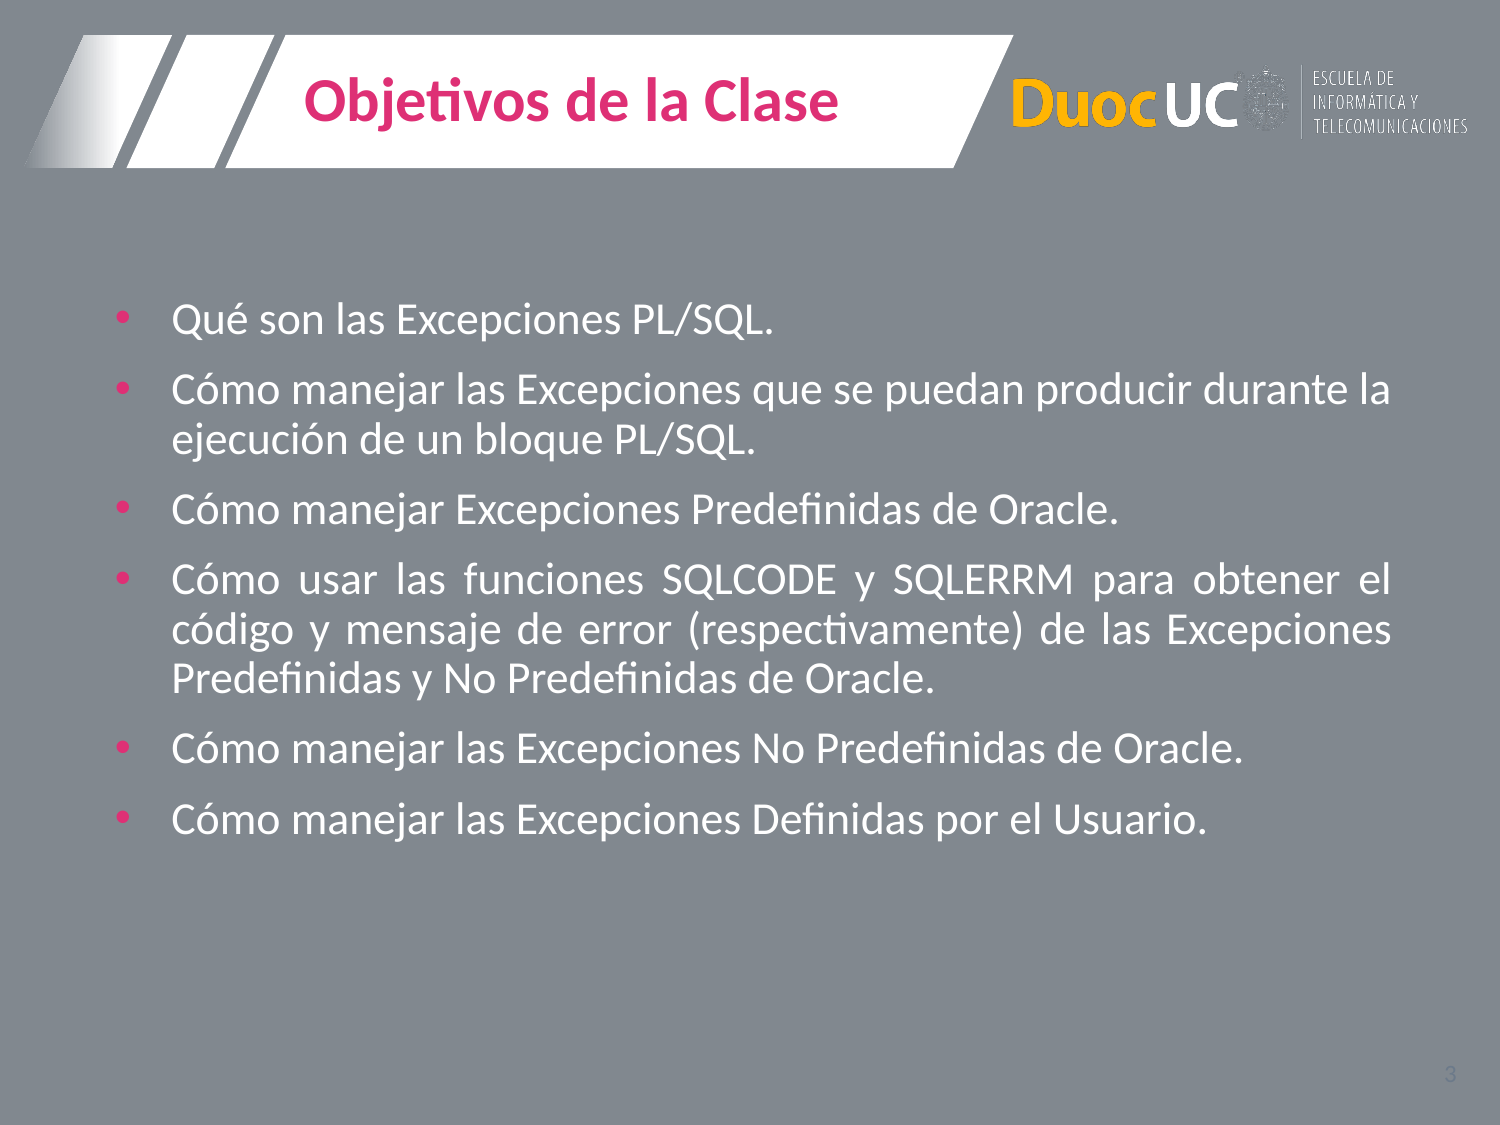

# Objetivos de la Clase
Qué son las Excepciones PL/SQL.
Cómo manejar las Excepciones que se puedan producir durante la ejecución de un bloque PL/SQL.
Cómo manejar Excepciones Predefinidas de Oracle.
Cómo usar las funciones SQLCODE y SQLERRM para obtener el código y mensaje de error (respectivamente) de las Excepciones Predefinidas y No Predefinidas de Oracle.
Cómo manejar las Excepciones No Predefinidas de Oracle.
Cómo manejar las Excepciones Definidas por el Usuario.
3